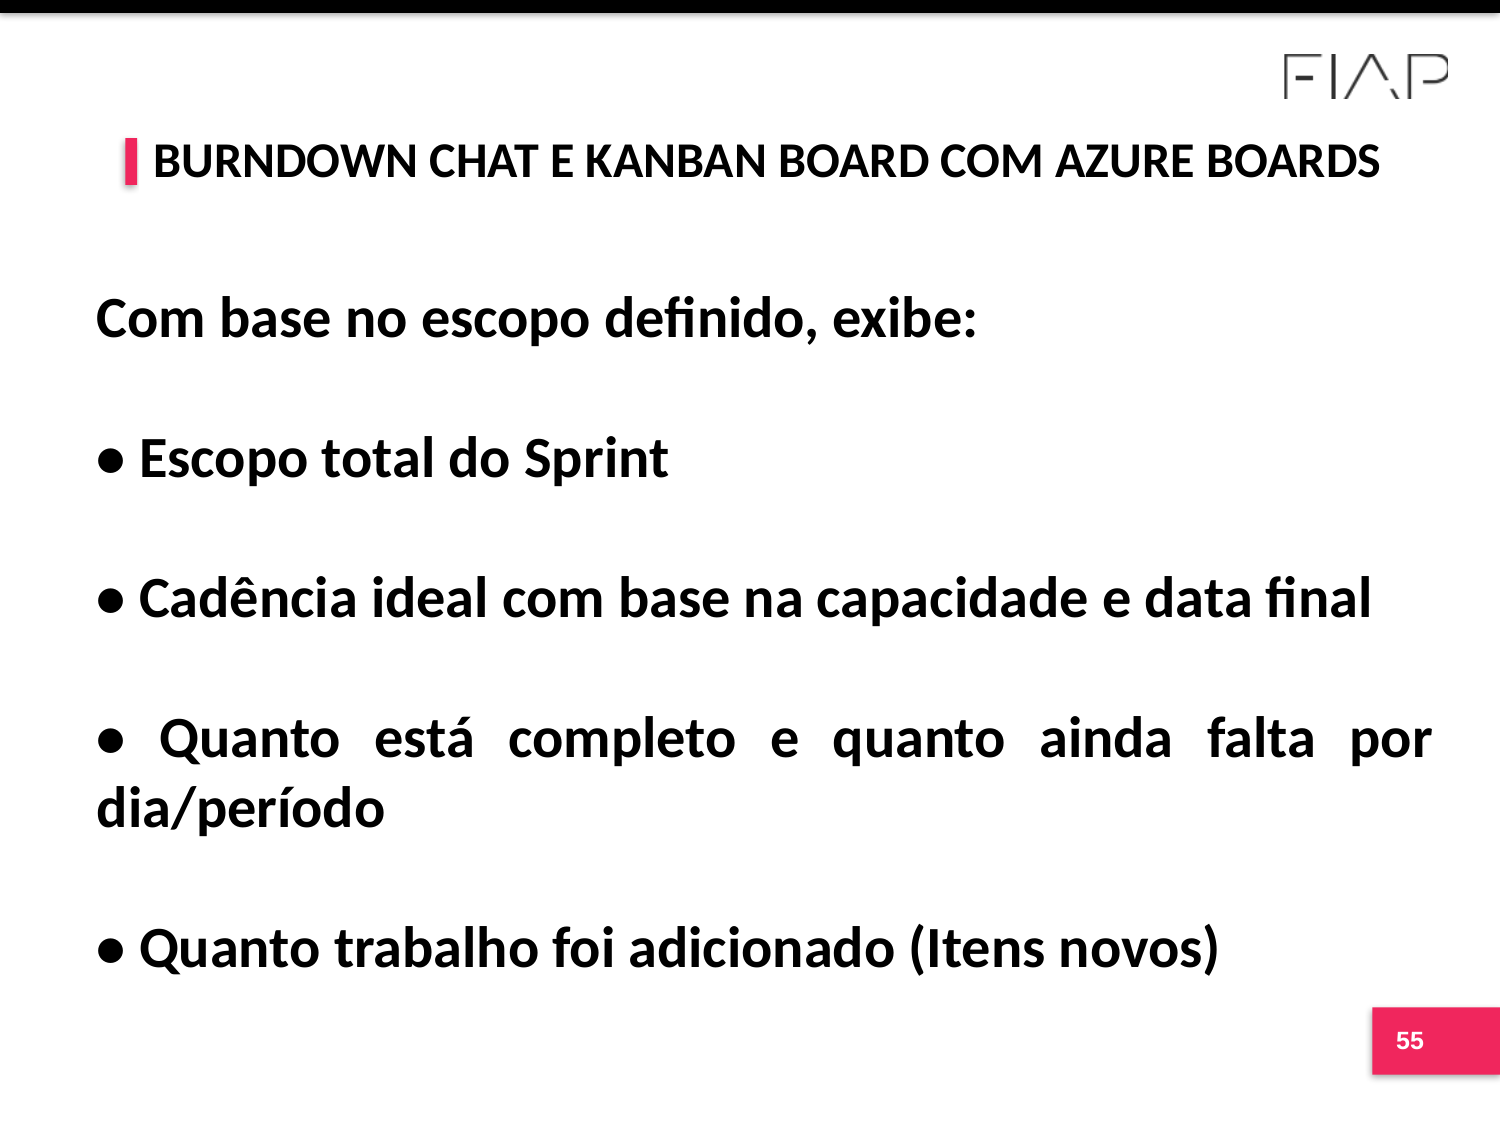

Burndown chat e KANBAN Board com AZURE Boards
Com base no escopo definido, exibe:

• Escopo total do Sprint

• Cadência ideal com base na capacidade e data final

• Quanto está completo e quanto ainda falta por dia/período

• Quanto trabalho foi adicionado (Itens novos)